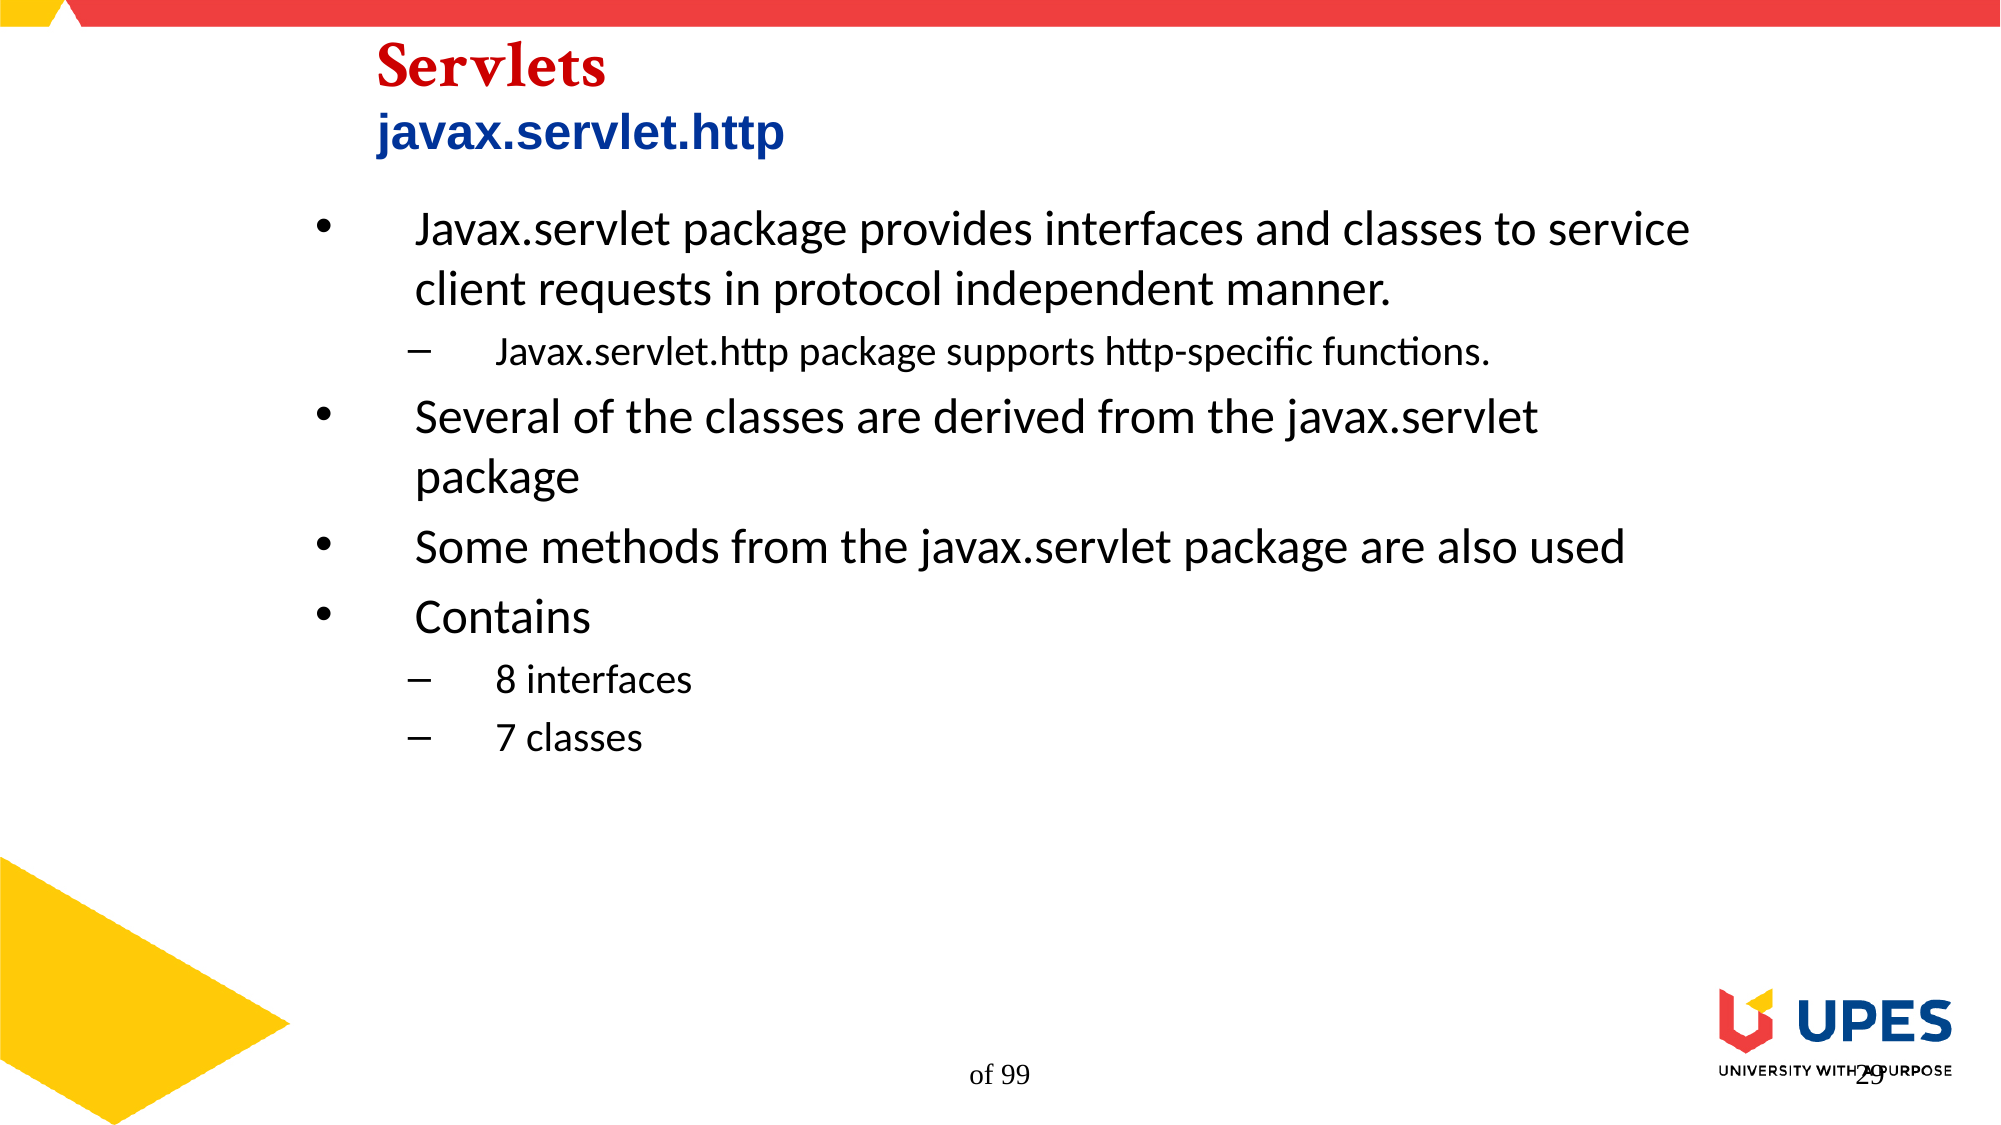

Servlets
javax.servlet.http
Javax.servlet package provides interfaces and classes to service client requests in protocol independent manner.
Javax.servlet.http package supports http-specific functions.
Several of the classes are derived from the javax.servlet package
Some methods from the javax.servlet package are also used
Contains
8 interfaces
7 classes
of 99
29